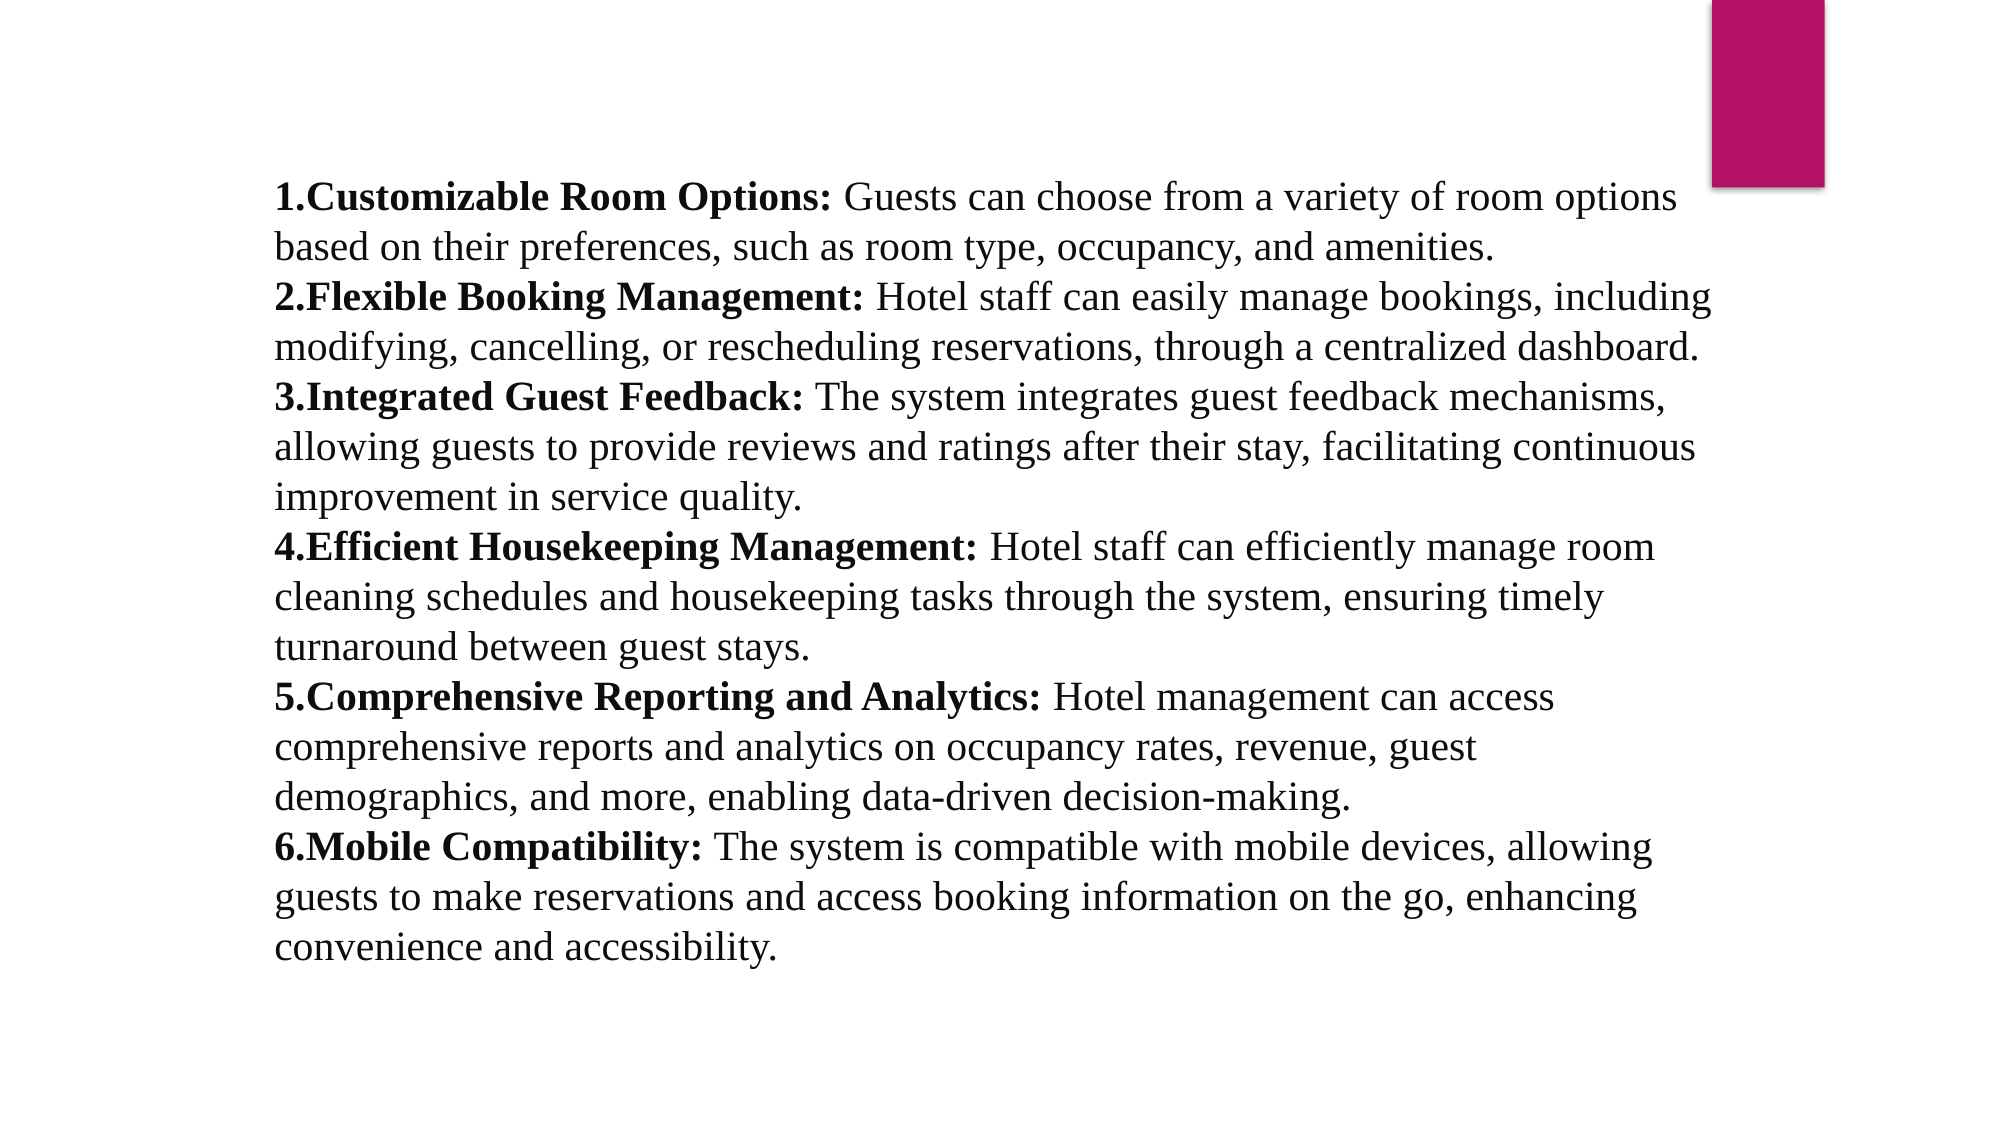

Customizable Room Options: Guests can choose from a variety of room options based on their preferences, such as room type, occupancy, and amenities.
Flexible Booking Management: Hotel staff can easily manage bookings, including modifying, cancelling, or rescheduling reservations, through a centralized dashboard.
Integrated Guest Feedback: The system integrates guest feedback mechanisms, allowing guests to provide reviews and ratings after their stay, facilitating continuous improvement in service quality.
Efficient Housekeeping Management: Hotel staff can efficiently manage room cleaning schedules and housekeeping tasks through the system, ensuring timely turnaround between guest stays.
Comprehensive Reporting and Analytics: Hotel management can access comprehensive reports and analytics on occupancy rates, revenue, guest demographics, and more, enabling data-driven decision-making.
Mobile Compatibility: The system is compatible with mobile devices, allowing guests to make reservations and access booking information on the go, enhancing convenience and accessibility.